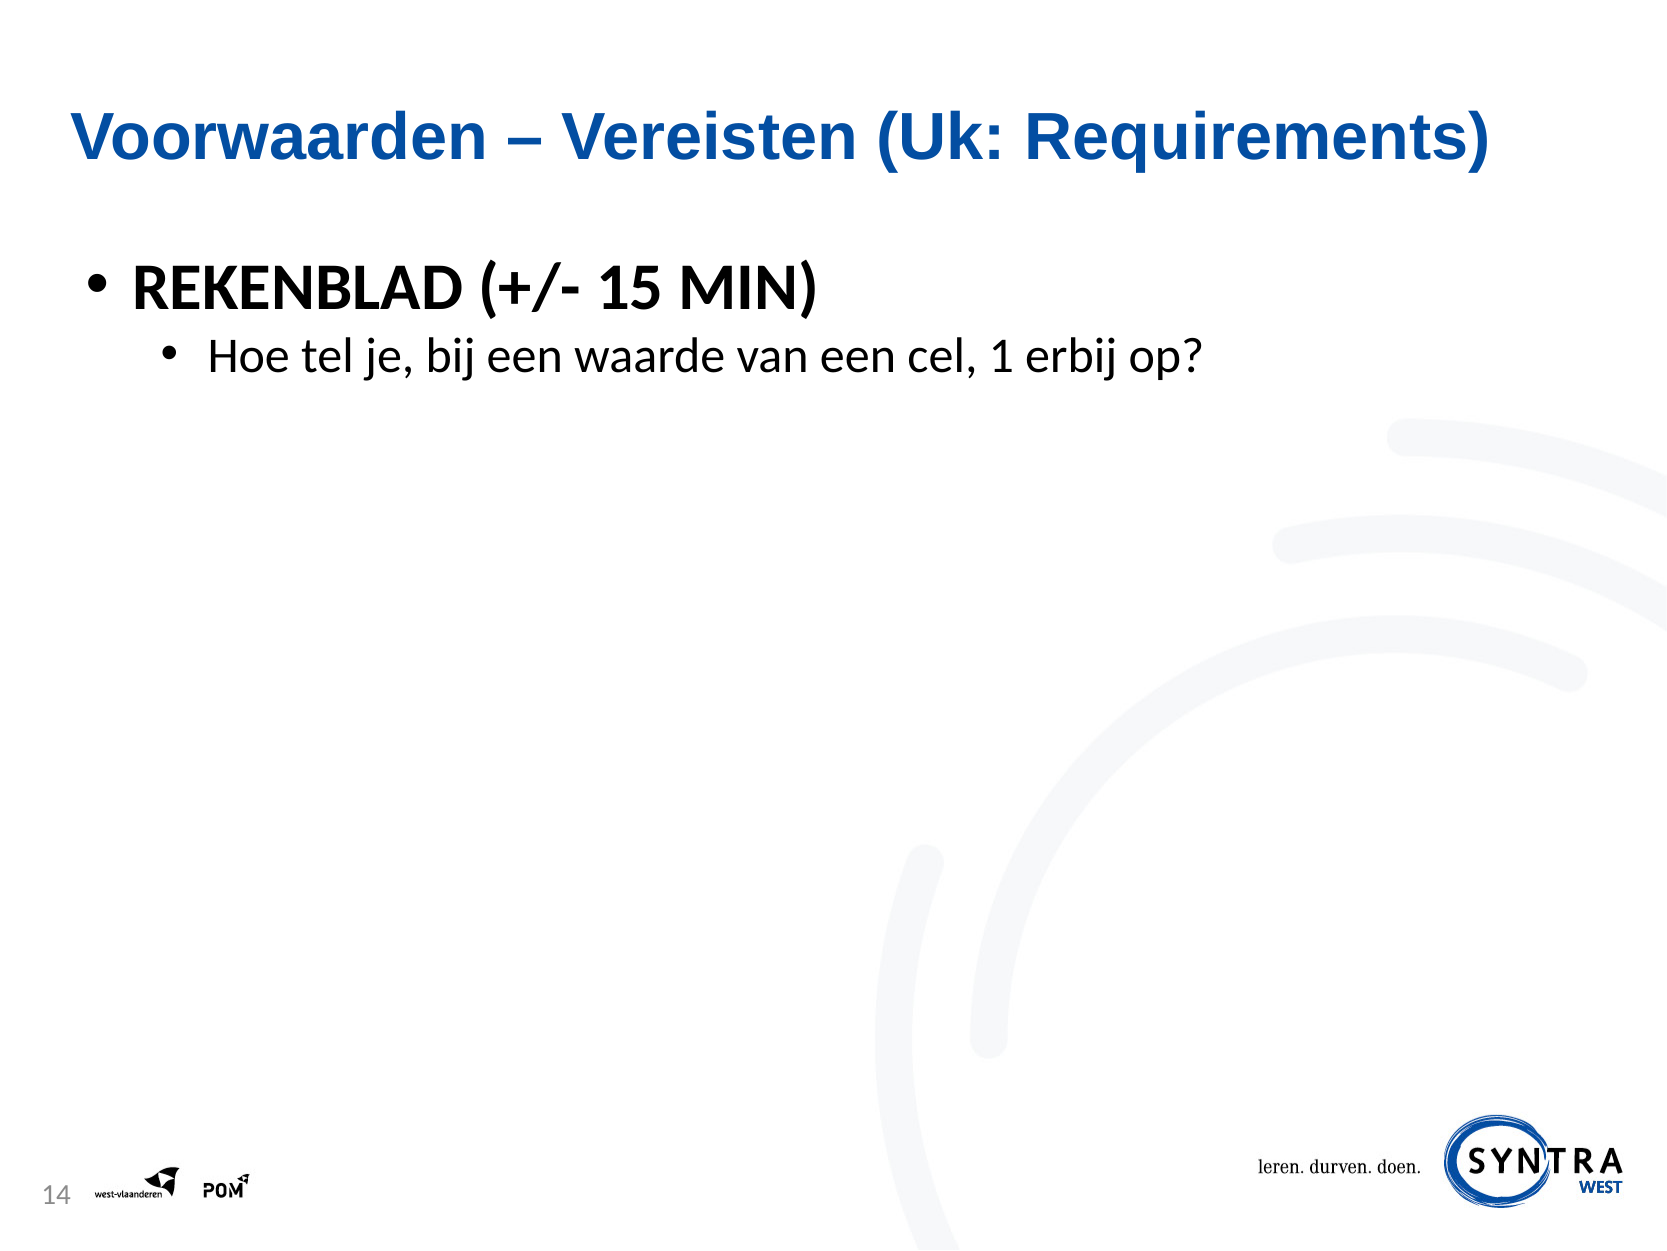

# Voorwaarden – Vereisten (Uk: Requirements)
Rekenblad (+/- 15 min)
Hoe tel je, bij een waarde van een cel, 1 erbij op?
14